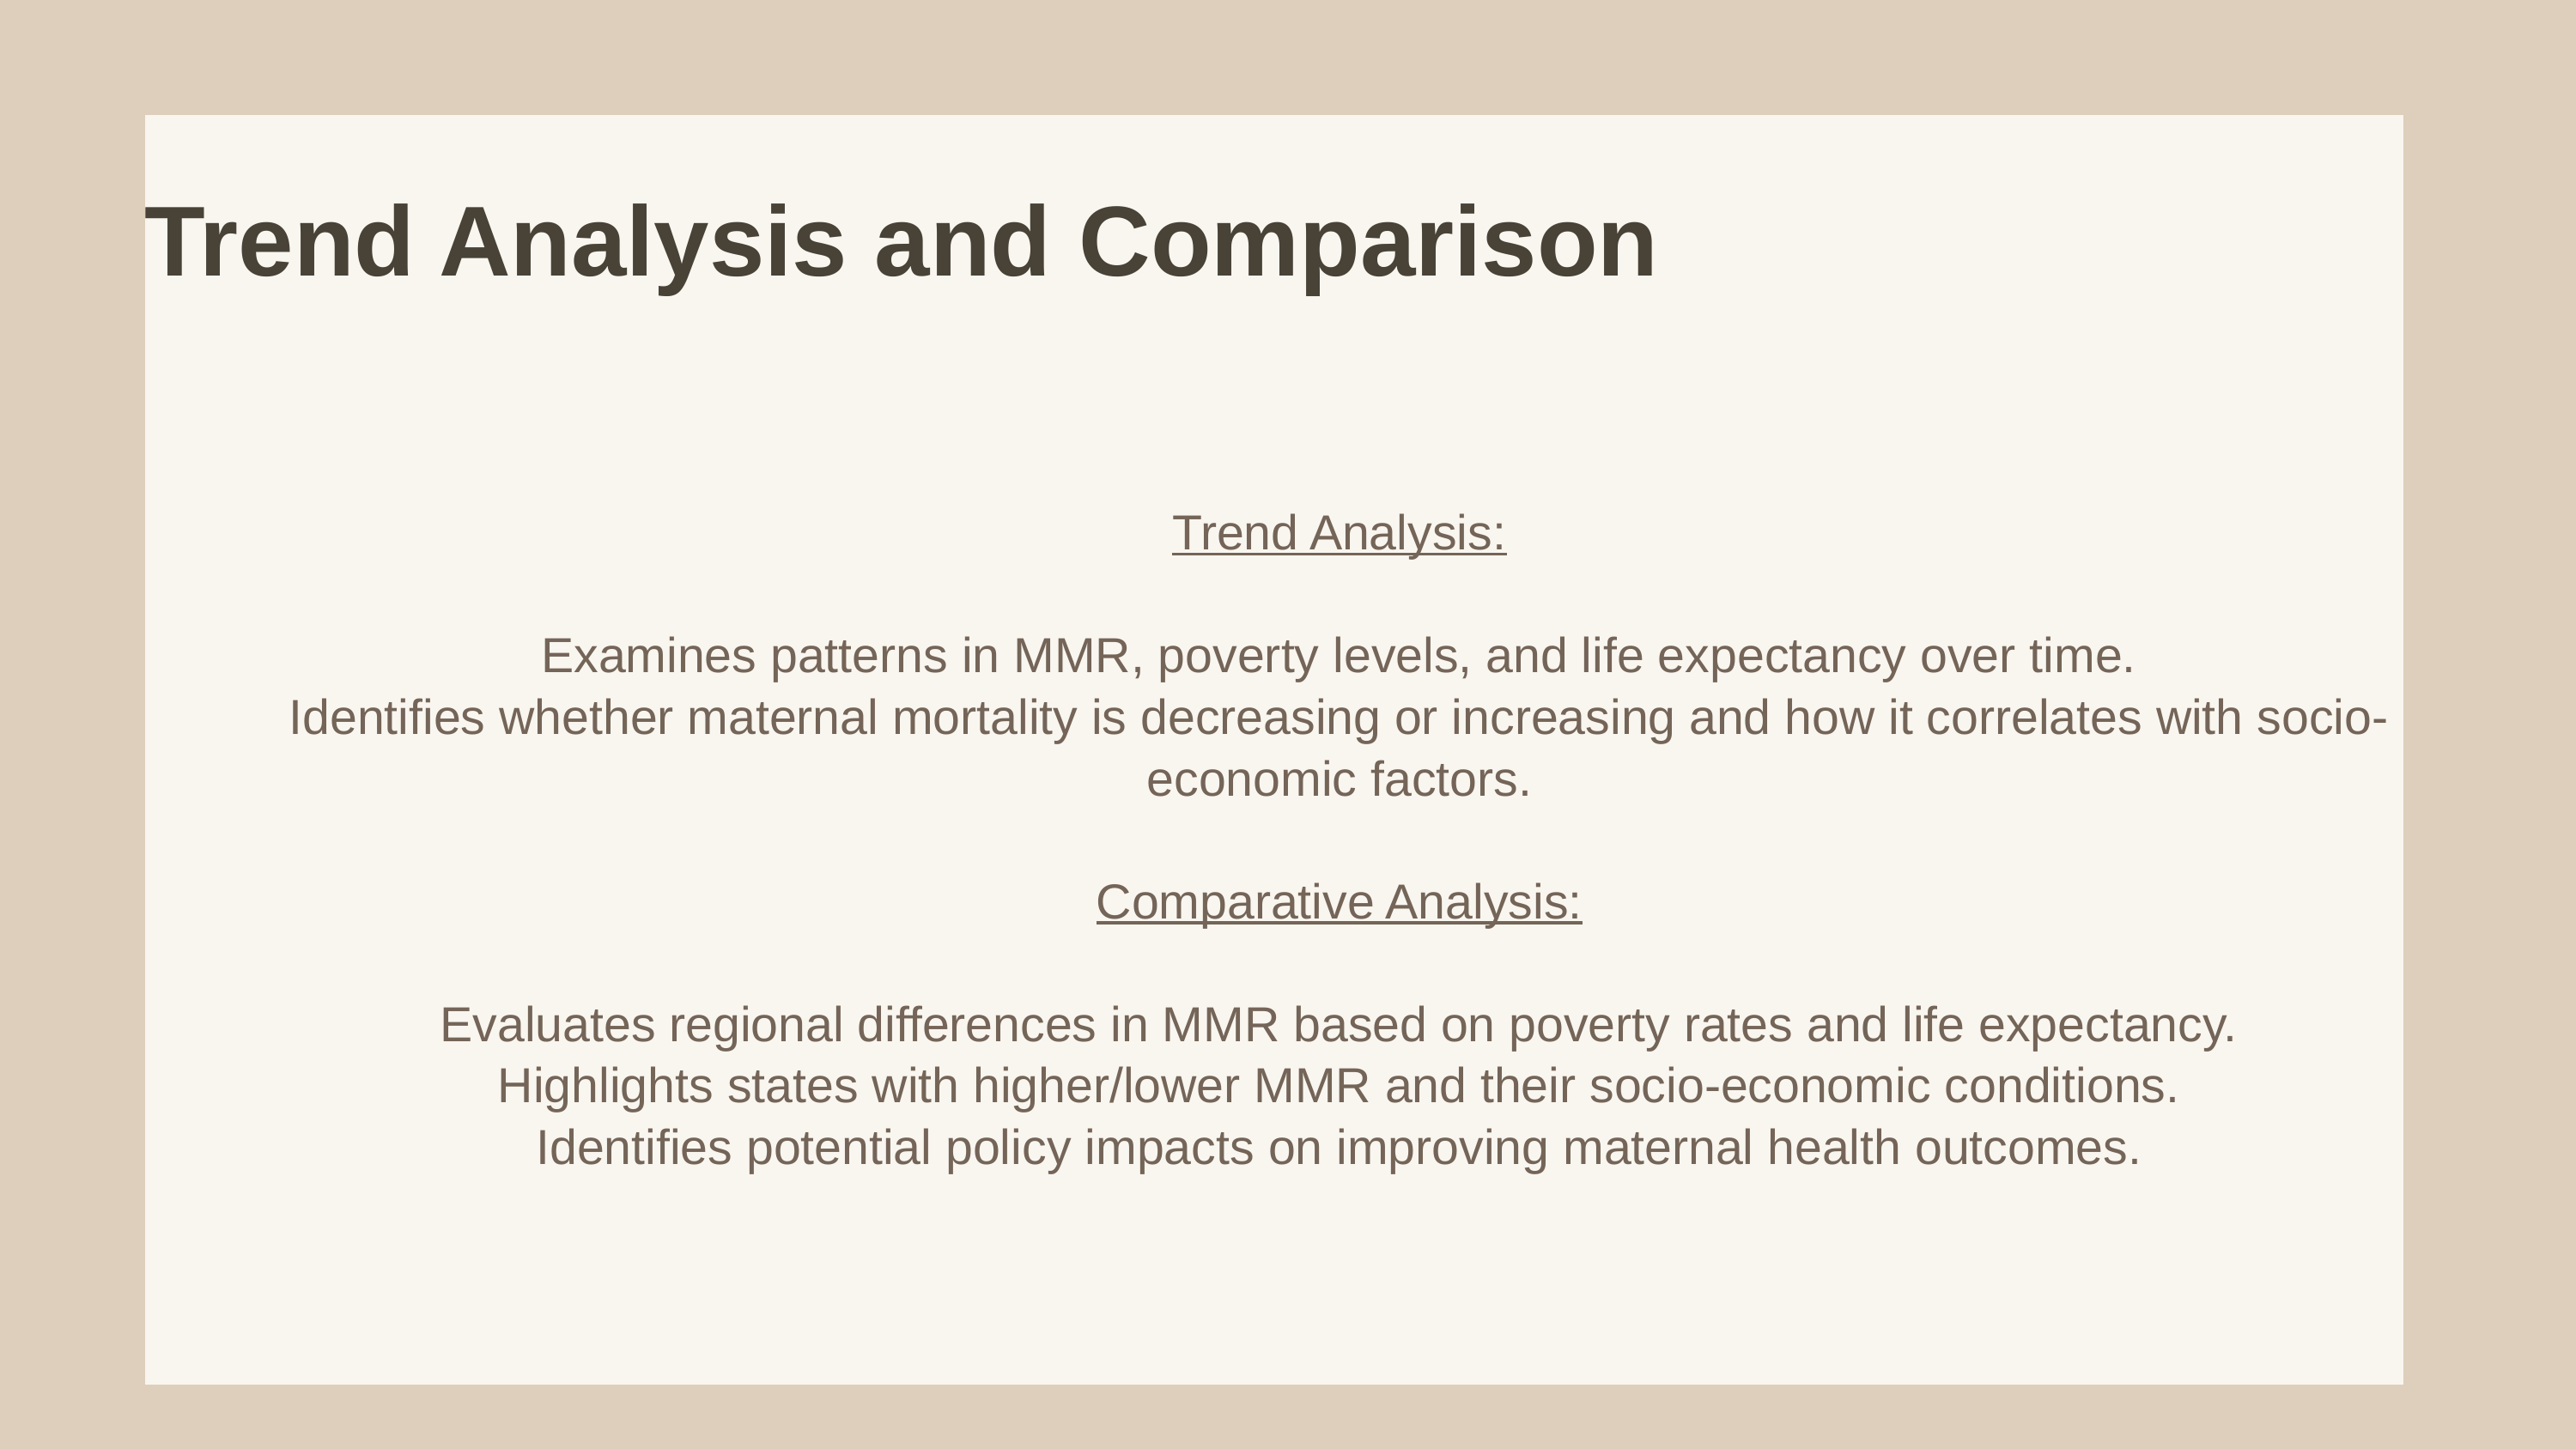

Trend Analysis and Comparison
Trend Analysis:

Examines patterns in MMR, poverty levels, and life expectancy over time.
Identifies whether maternal mortality is decreasing or increasing and how it correlates with socio-economic factors.

Comparative Analysis:

Evaluates regional differences in MMR based on poverty rates and life expectancy.
Highlights states with higher/lower MMR and their socio-economic conditions.
Identifies potential policy impacts on improving maternal health outcomes.